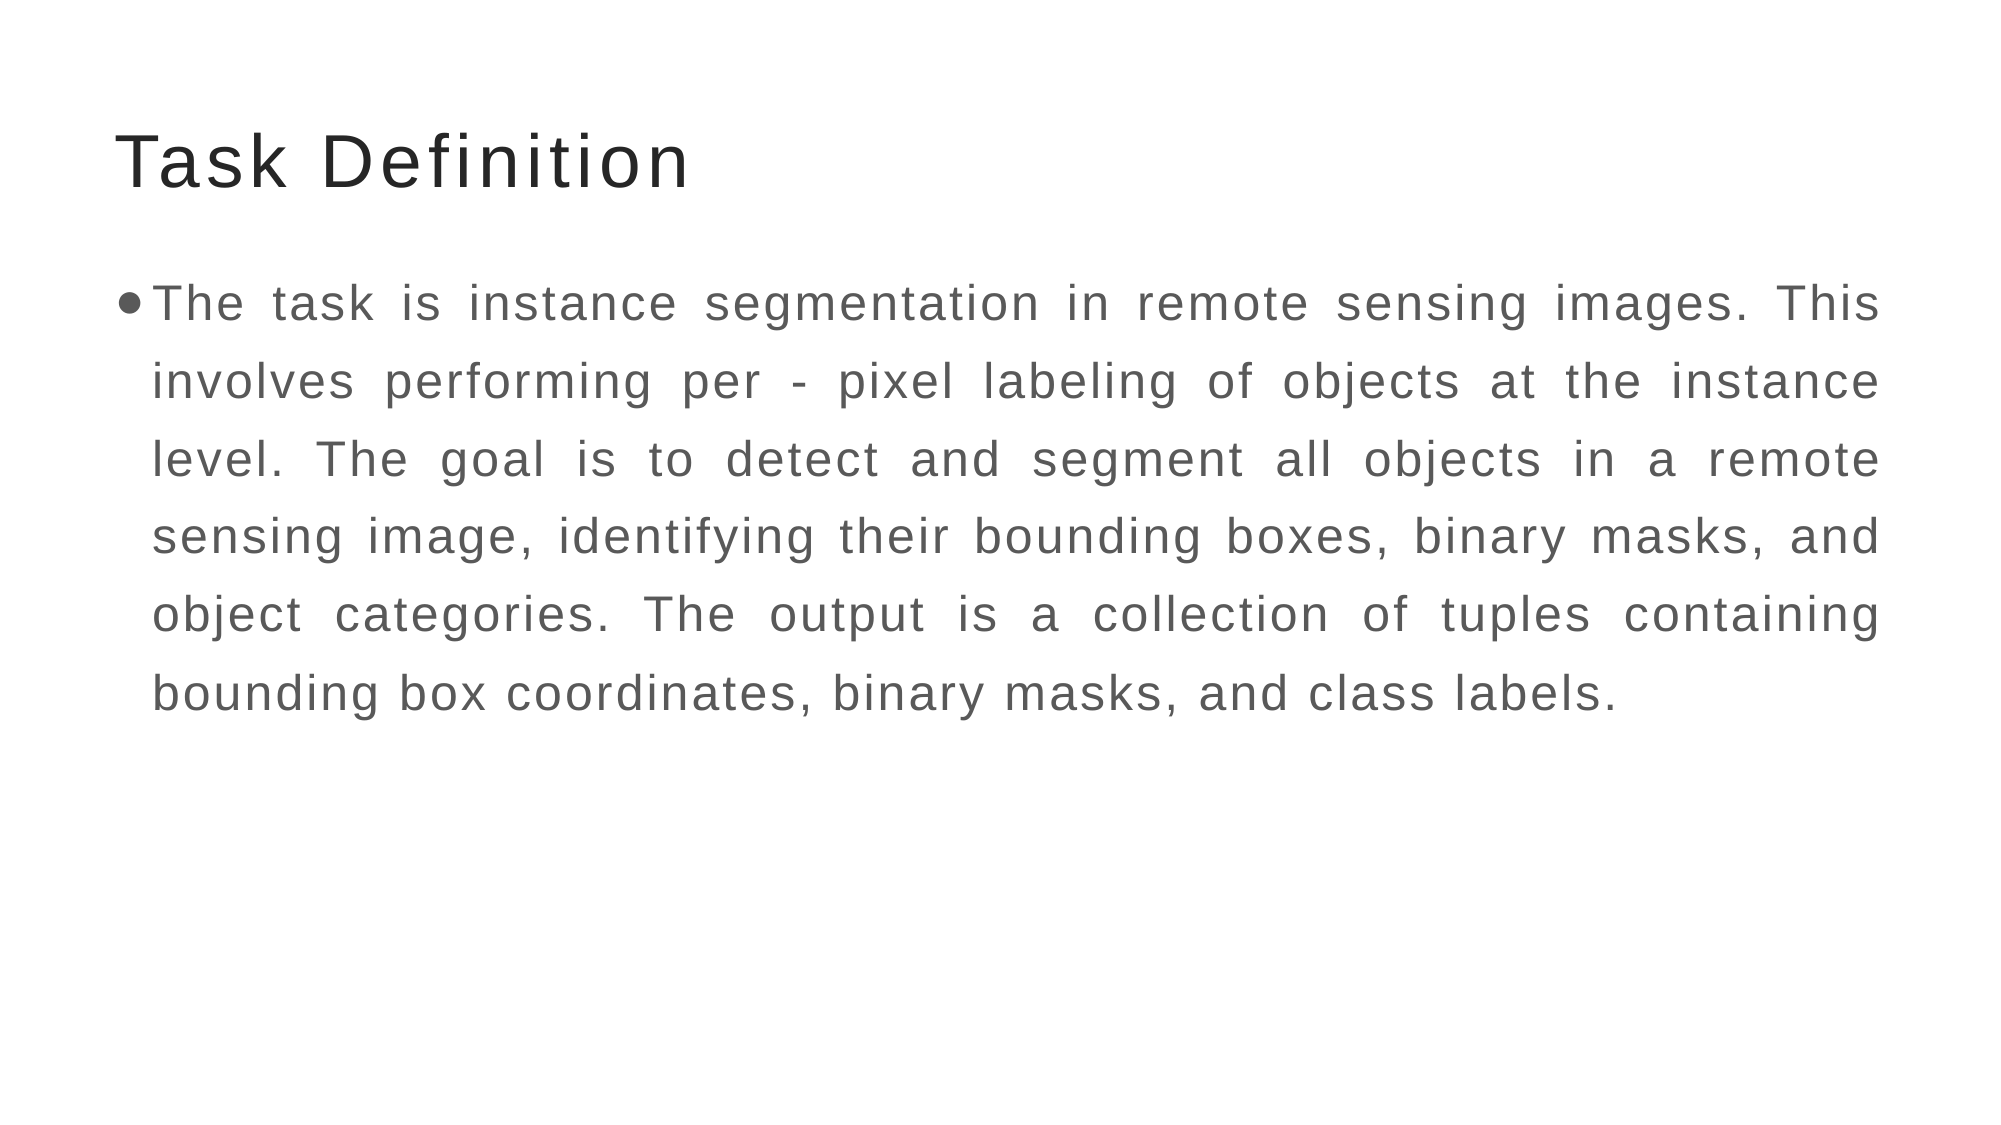

# Task Definition
The task is instance segmentation in remote sensing images. This involves performing per - pixel labeling of objects at the instance level. The goal is to detect and segment all objects in a remote sensing image, identifying their bounding boxes, binary masks, and object categories. The output is a collection of tuples containing bounding box coordinates, binary masks, and class labels.